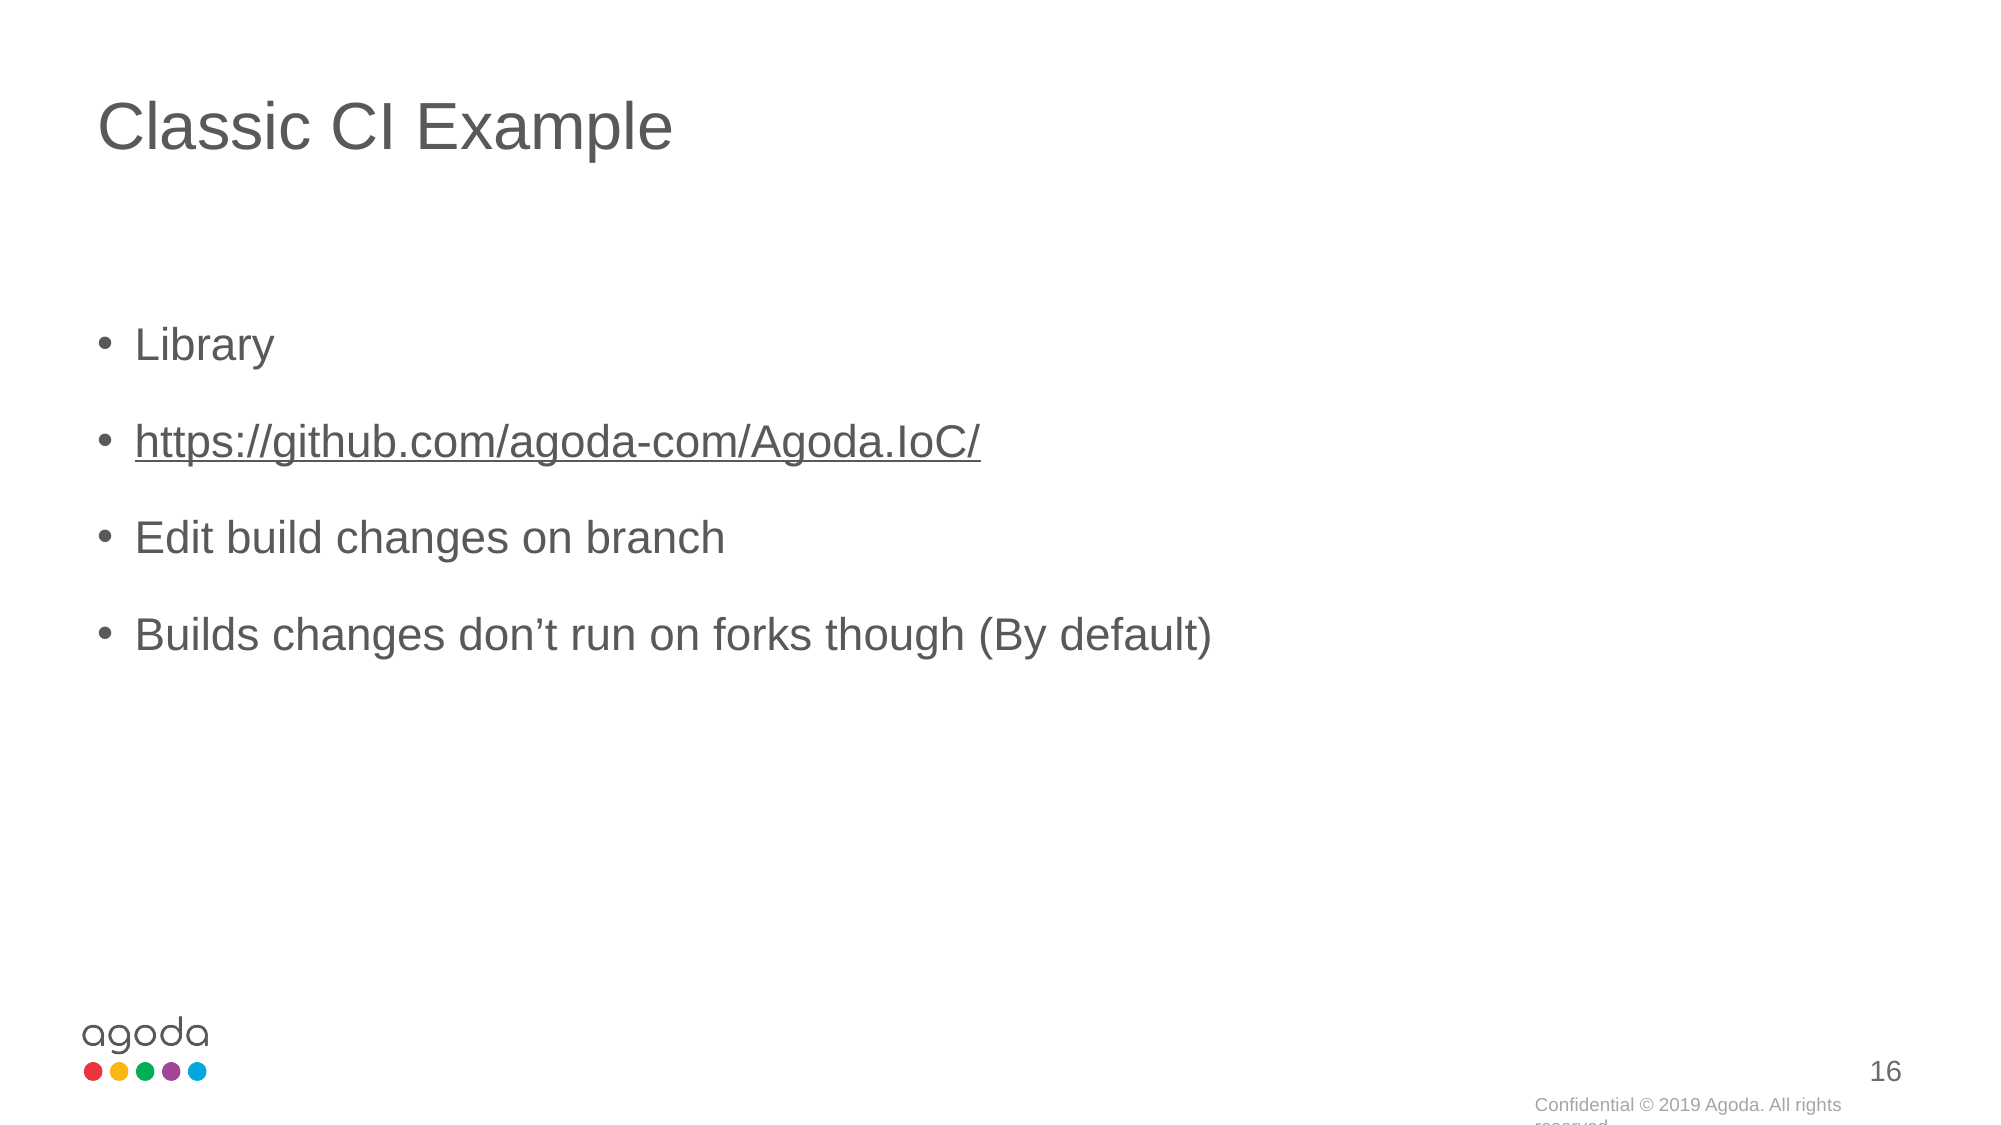

# Classic CI Example
Library
https://github.com/agoda-com/Agoda.IoC/
Edit build changes on branch
Builds changes don’t run on forks though (By default)

16